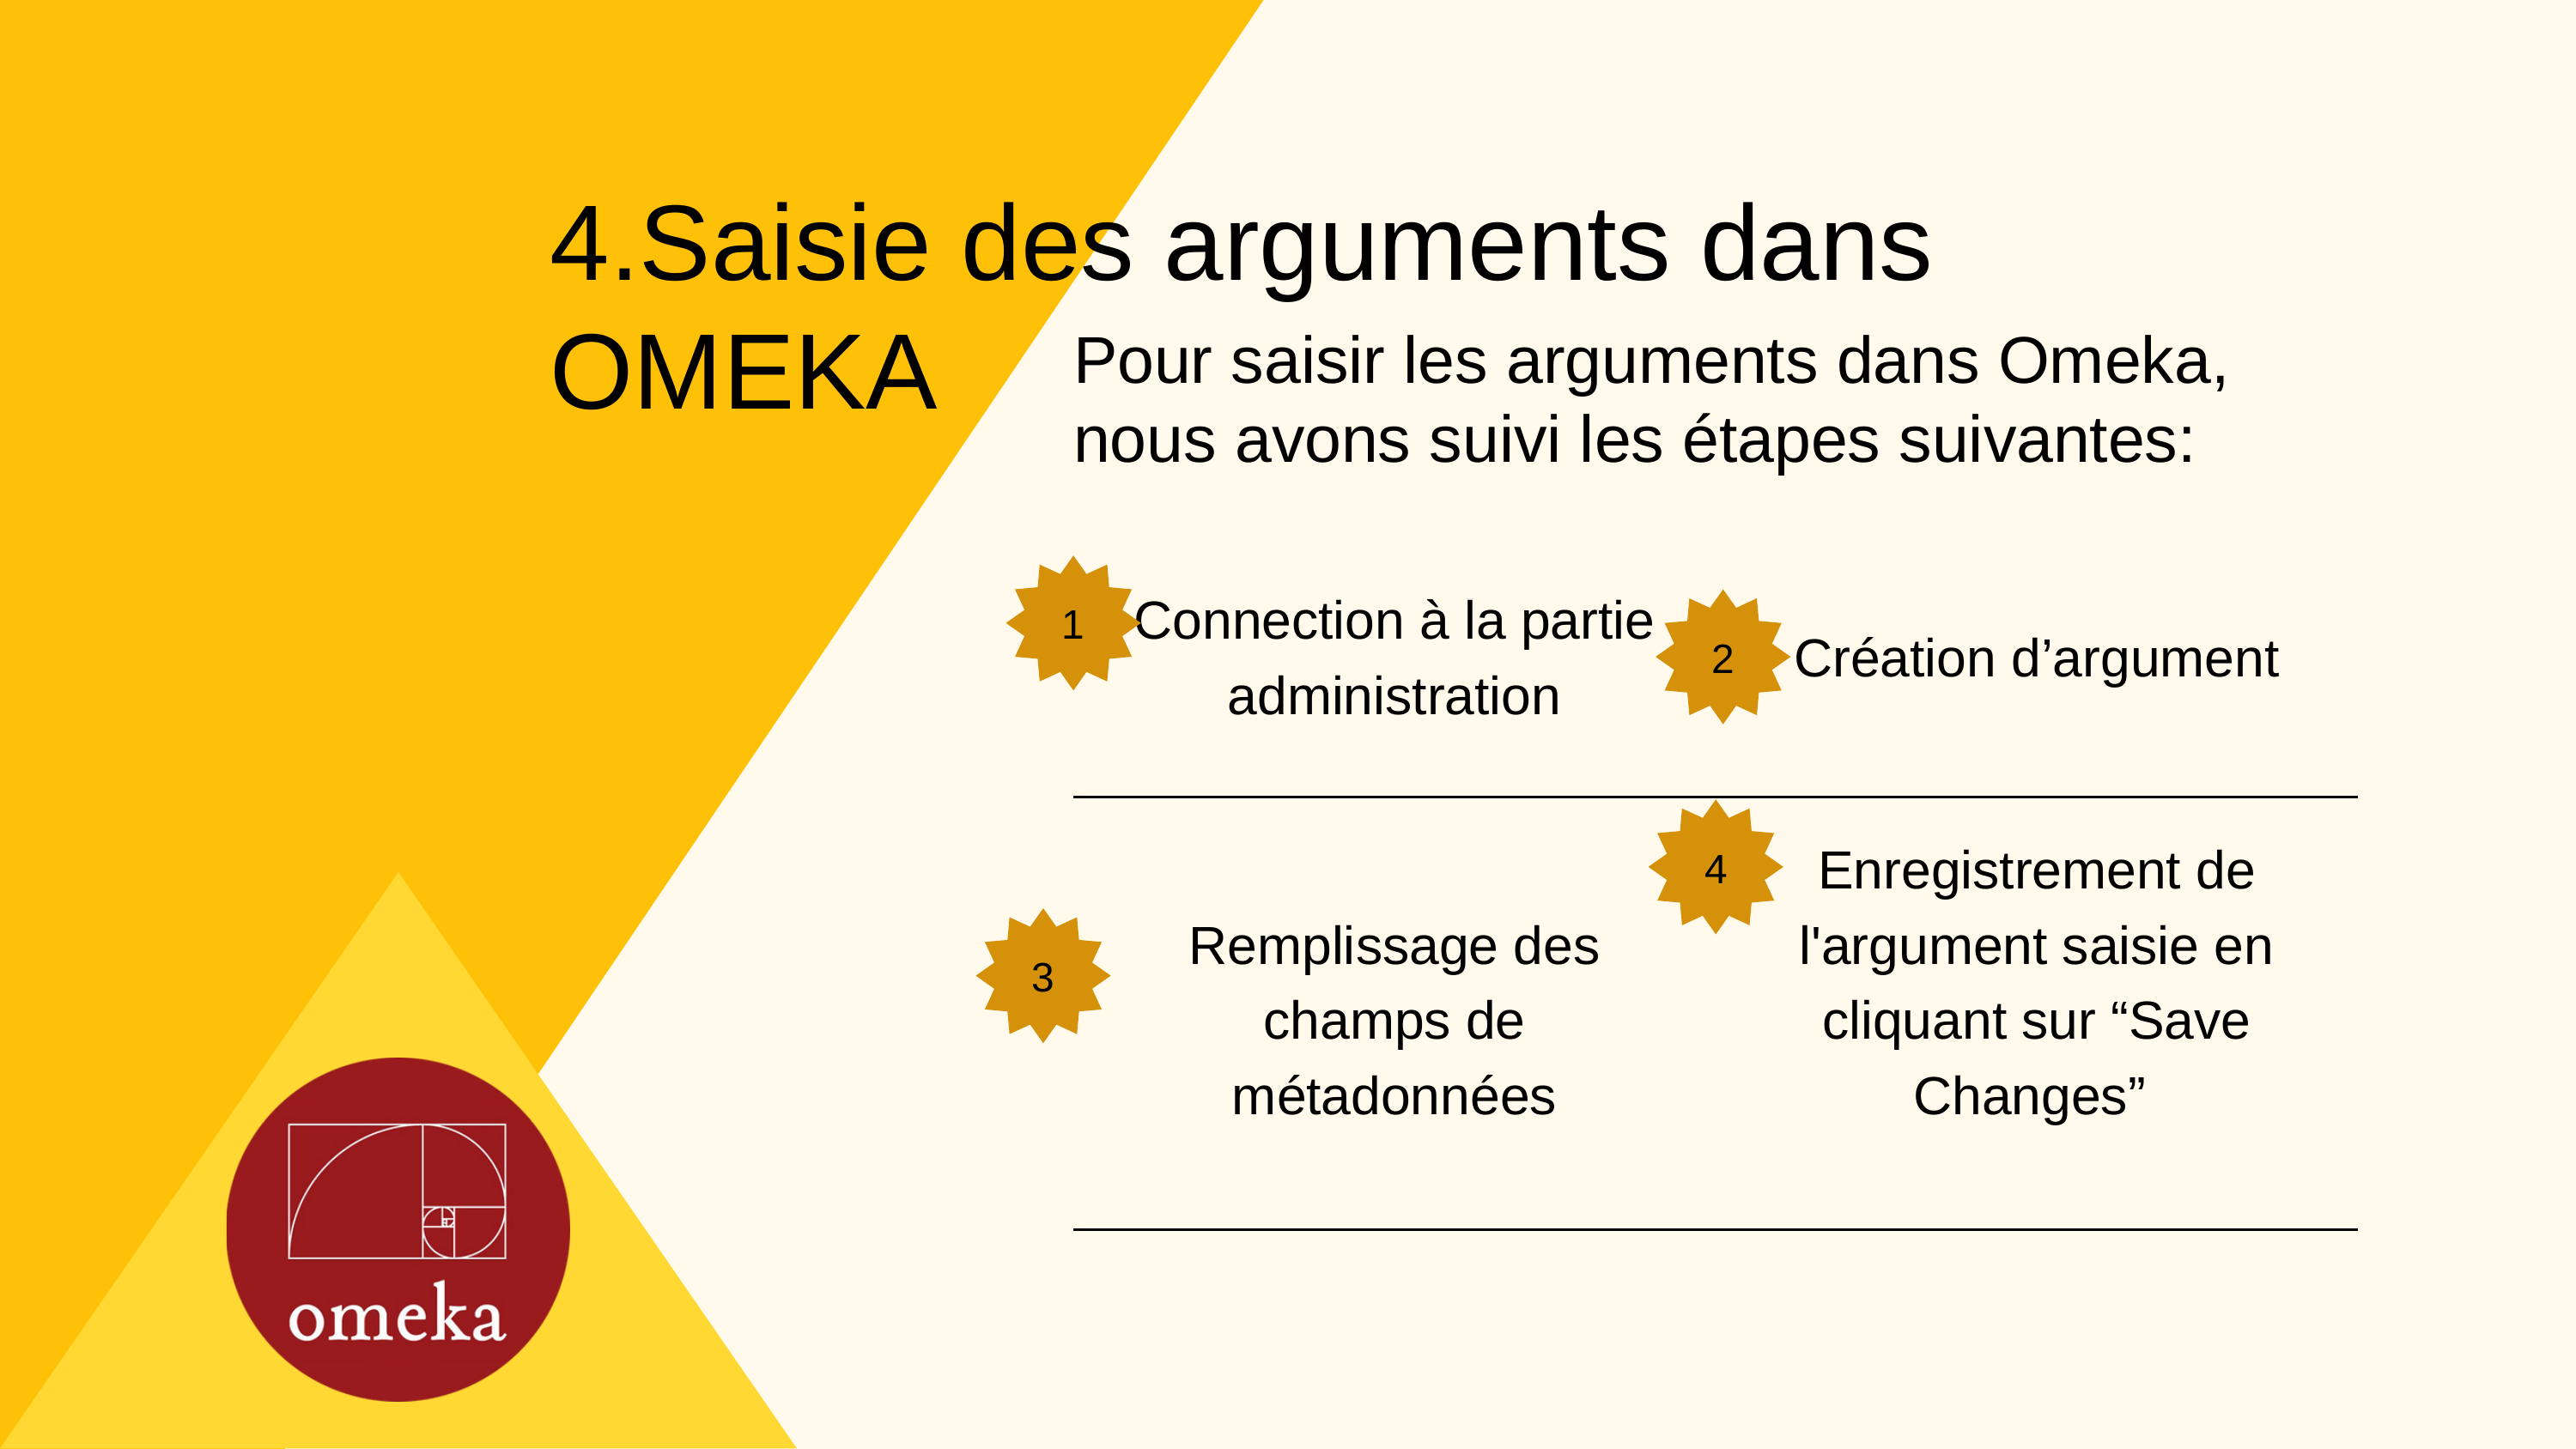

4.Saisie des arguments dans OMEKA

Pour saisir les arguments dans Omeka, nous avons suivi les étapes suivantes:

| Connection à la partie administration | Création d’argument |
| --- | --- |
| Remplissage des champs de métadonnées | Enregistrement de l'argument saisie en cliquant sur “Save Changes” |

1

2

4

3